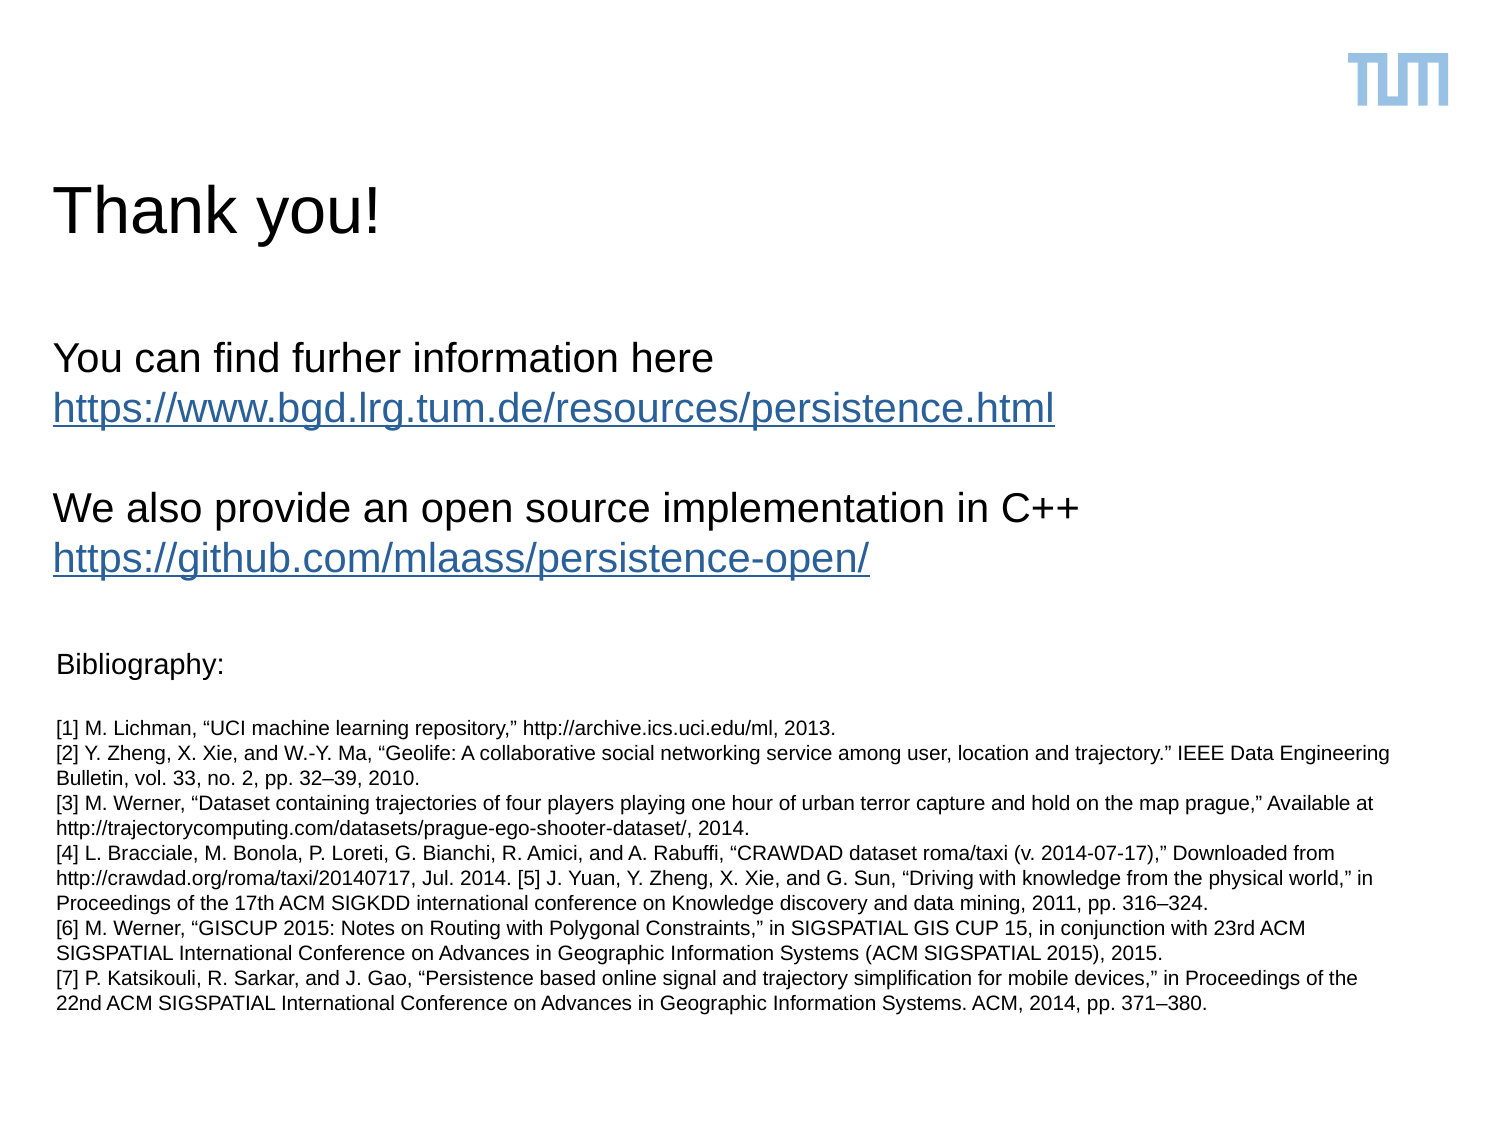

Thank you!
You can find furher information here
https://www.bgd.lrg.tum.de/resources/persistence.html

We also provide an open source implementation in C++
https://github.com/mlaass/persistence-open/
Bibliography:

[1] M. Lichman, “UCI machine learning repository,” http://archive.ics.uci.edu/ml, 2013.
[2] Y. Zheng, X. Xie, and W.-Y. Ma, “Geolife: A collaborative social networking service among user, location and trajectory.” IEEE Data Engineering Bulletin, vol. 33, no. 2, pp. 32–39, 2010.
[3] M. Werner, “Dataset containing trajectories of four players playing one hour of urban terror capture and hold on the map prague,” Available at http://trajectorycomputing.com/datasets/prague-ego-shooter-dataset/, 2014.
[4] L. Bracciale, M. Bonola, P. Loreti, G. Bianchi, R. Amici, and A. Rabuffi, “CRAWDAD dataset roma/taxi (v. 2014-07-17),” Downloaded from http://crawdad.org/roma/taxi/20140717, Jul. 2014. [5] J. Yuan, Y. Zheng, X. Xie, and G. Sun, “Driving with knowledge from the physical world,” in Proceedings of the 17th ACM SIGKDD international conference on Knowledge discovery and data mining, 2011, pp. 316–324.
[6] M. Werner, “GISCUP 2015: Notes on Routing with Polygonal Constraints,” in SIGSPATIAL GIS CUP 15, in conjunction with 23rd ACM SIGSPATIAL International Conference on Advances in Geographic Information Systems (ACM SIGSPATIAL 2015), 2015.
[7] P. Katsikouli, R. Sarkar, and J. Gao, “Persistence based online signal and trajectory simplification for mobile devices,” in Proceedings of the 22nd ACM SIGSPATIAL International Conference on Advances in Geographic Information Systems. ACM, 2014, pp. 371–380.